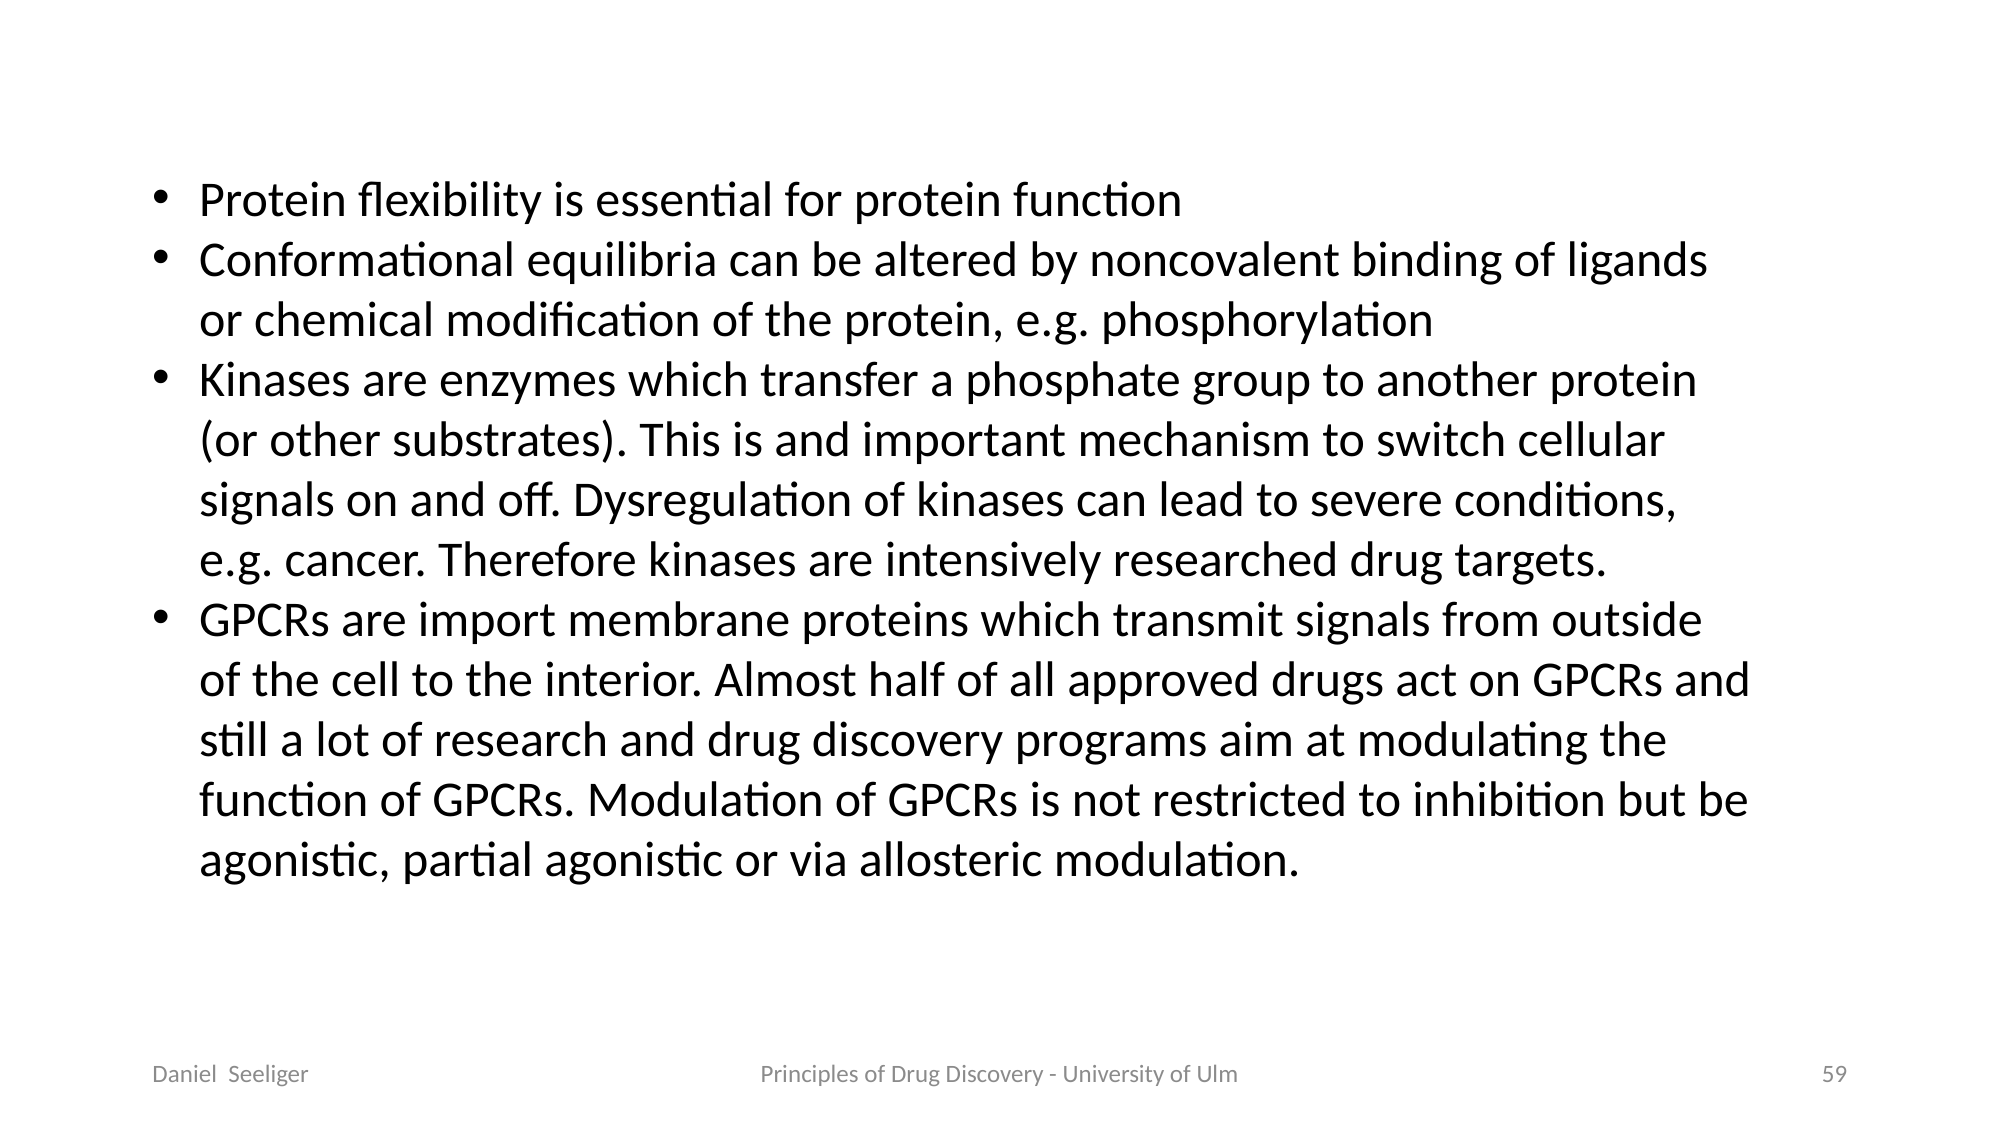

Protein flexibility is essential for protein function
Conformational equilibria can be altered by noncovalent binding of ligands or chemical modification of the protein, e.g. phosphorylation
Kinases are enzymes which transfer a phosphate group to another protein (or other substrates). This is and important mechanism to switch cellular signals on and off. Dysregulation of kinases can lead to severe conditions, e.g. cancer. Therefore kinases are intensively researched drug targets.
GPCRs are import membrane proteins which transmit signals from outside of the cell to the interior. Almost half of all approved drugs act on GPCRs and still a lot of research and drug discovery programs aim at modulating the function of GPCRs. Modulation of GPCRs is not restricted to inhibition but be agonistic, partial agonistic or via allosteric modulation.
Daniel  Seeliger
Principles of Drug Discovery - University of Ulm
59